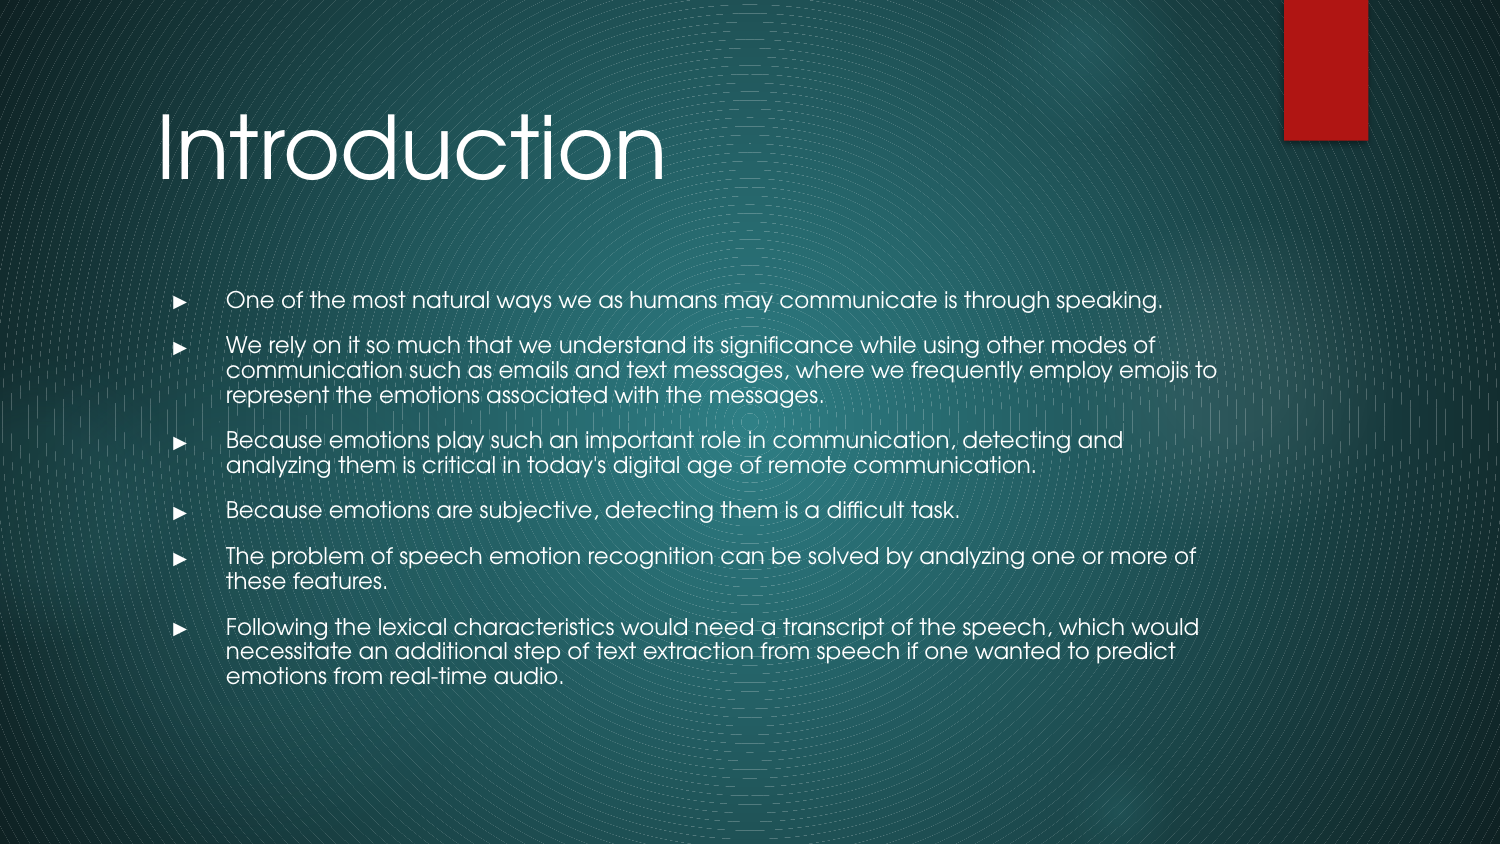

# Introduction
One of the most natural ways we as humans may communicate is through speaking.
We rely on it so much that we understand its significance while using other modes of communication such as emails and text messages, where we frequently employ emojis to represent the emotions associated with the messages.
Because emotions play such an important role in communication, detecting and analyzing them is critical in today's digital age of remote communication.
Because emotions are subjective, detecting them is a difficult task.
The problem of speech emotion recognition can be solved by analyzing one or more of these features.
Following the lexical characteristics would need a transcript of the speech, which would necessitate an additional step of text extraction from speech if one wanted to predict emotions from real-time audio.